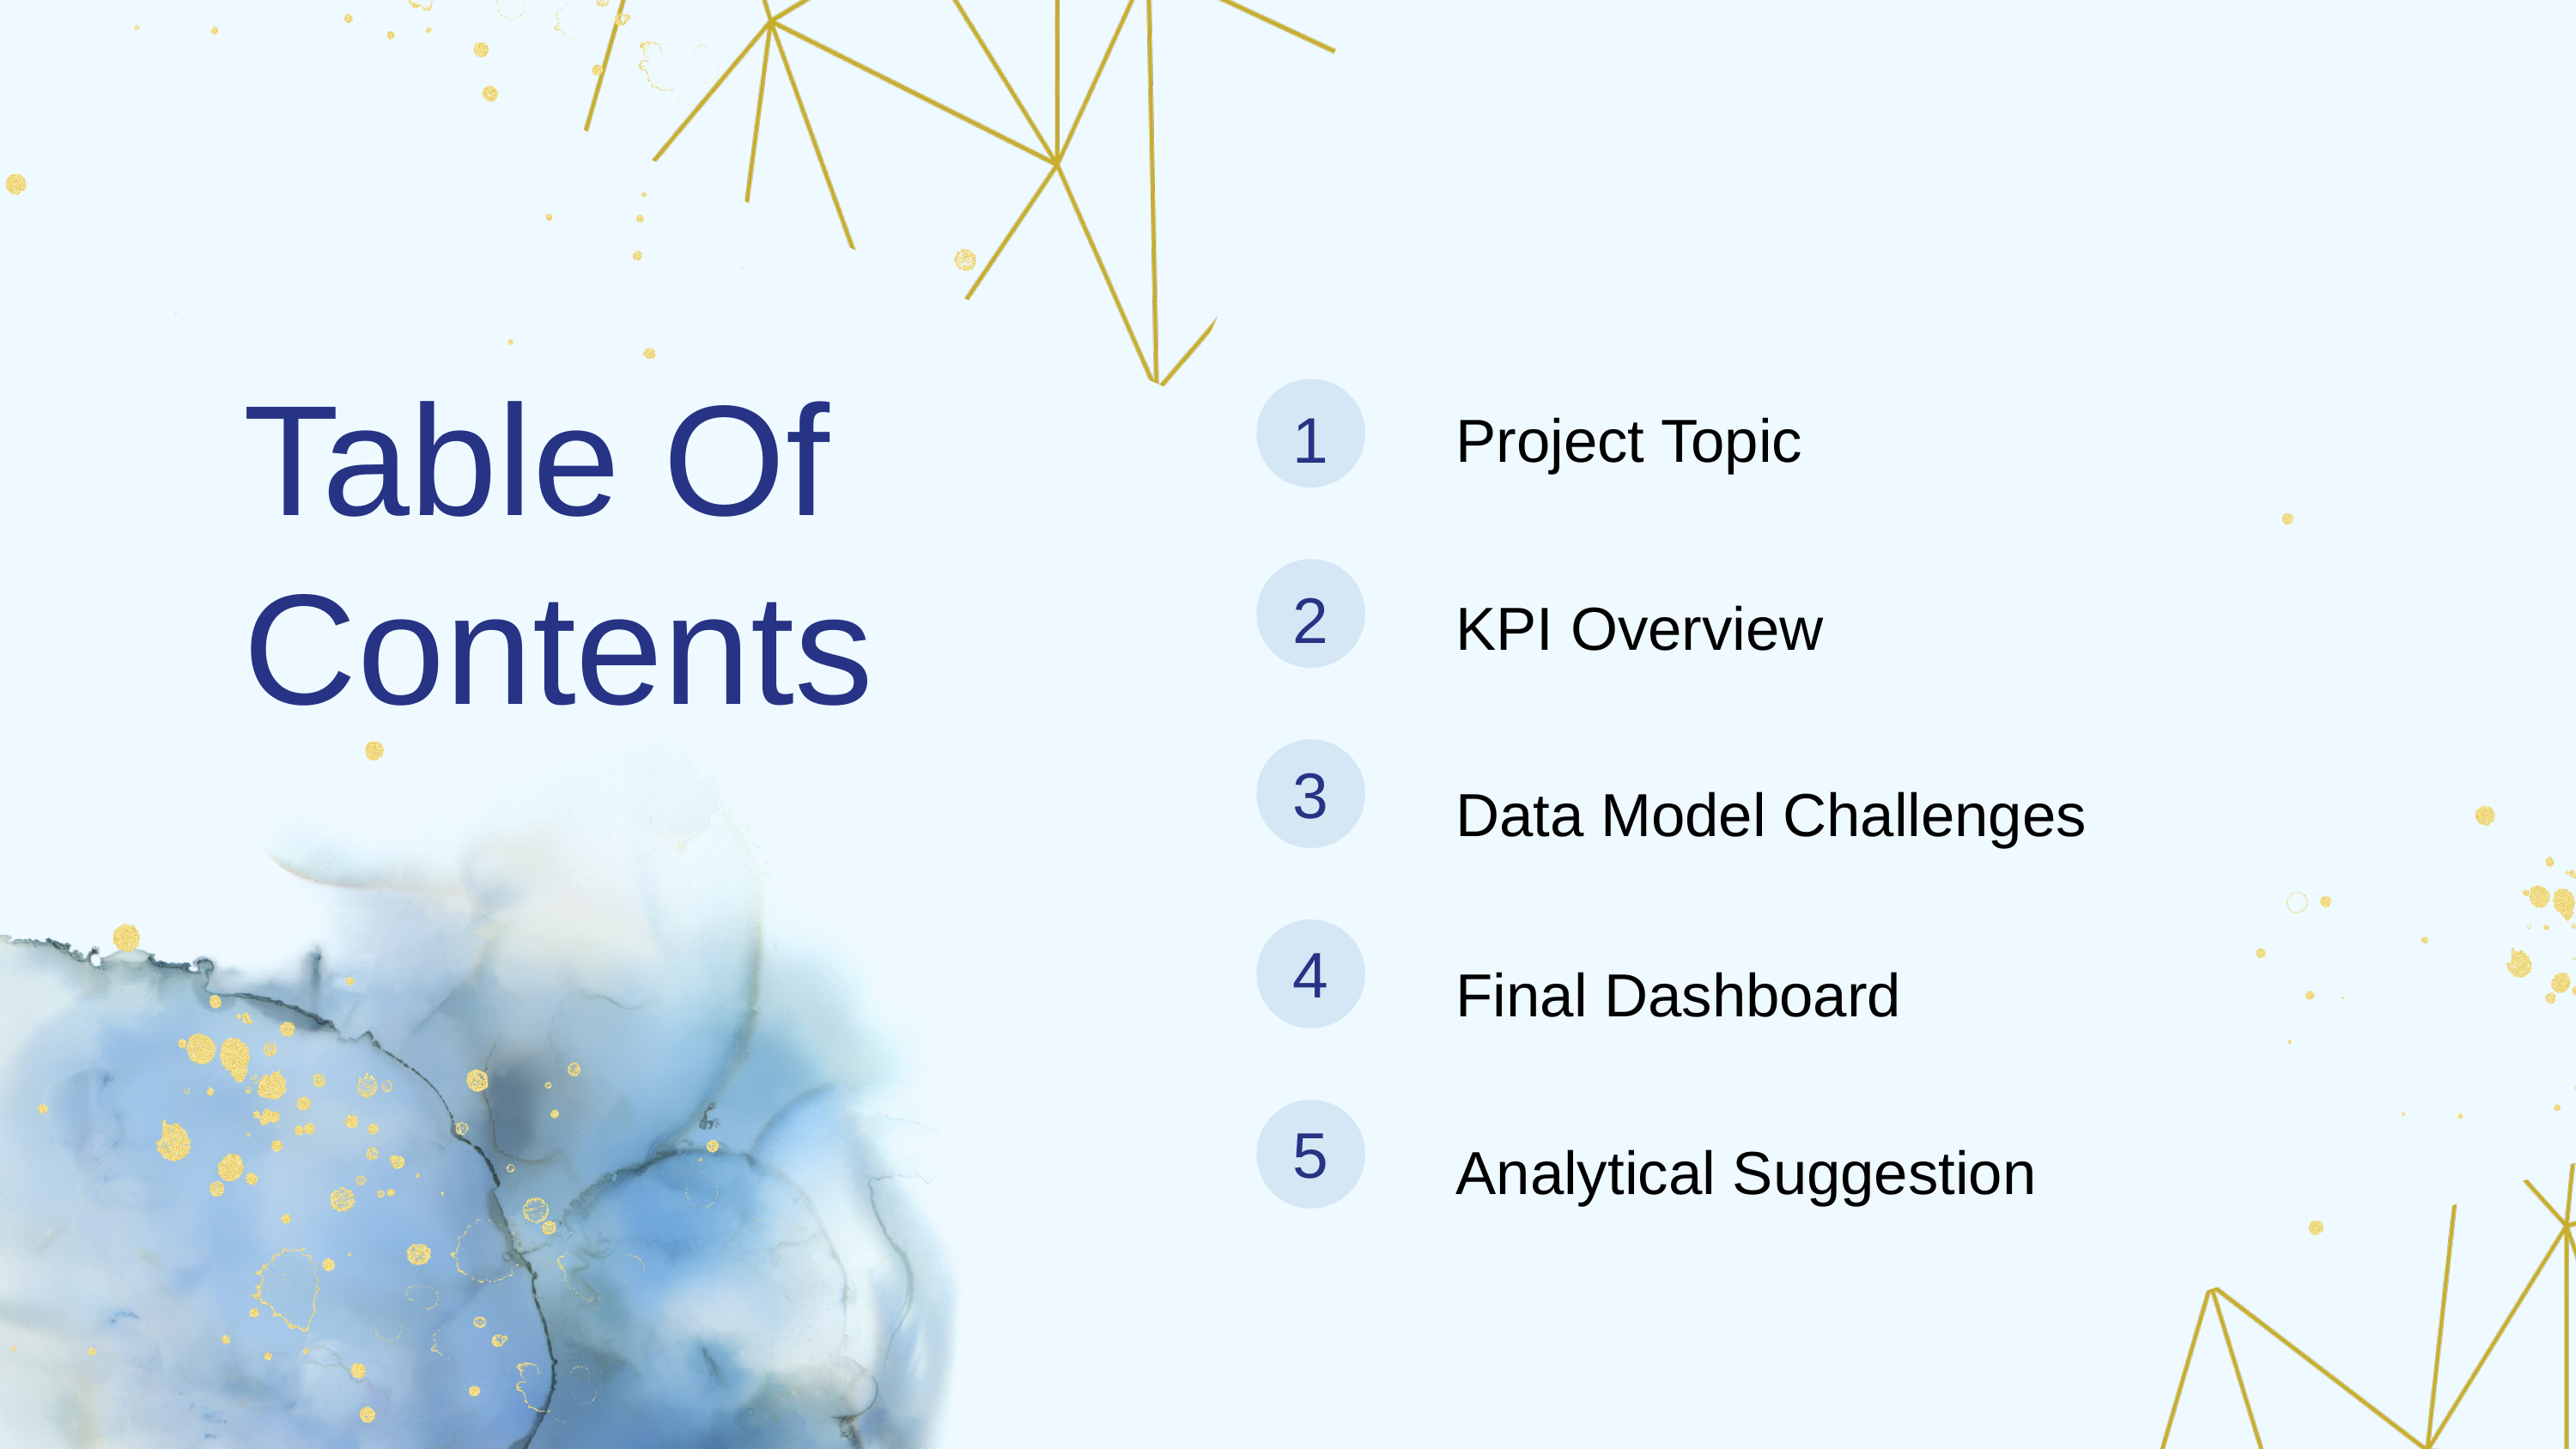

Project Topic
﻿Table Of Contents
1

KPI Overview
2

Data Model Challenges
3

Final Dashboard
4

Analytical Suggestion
5